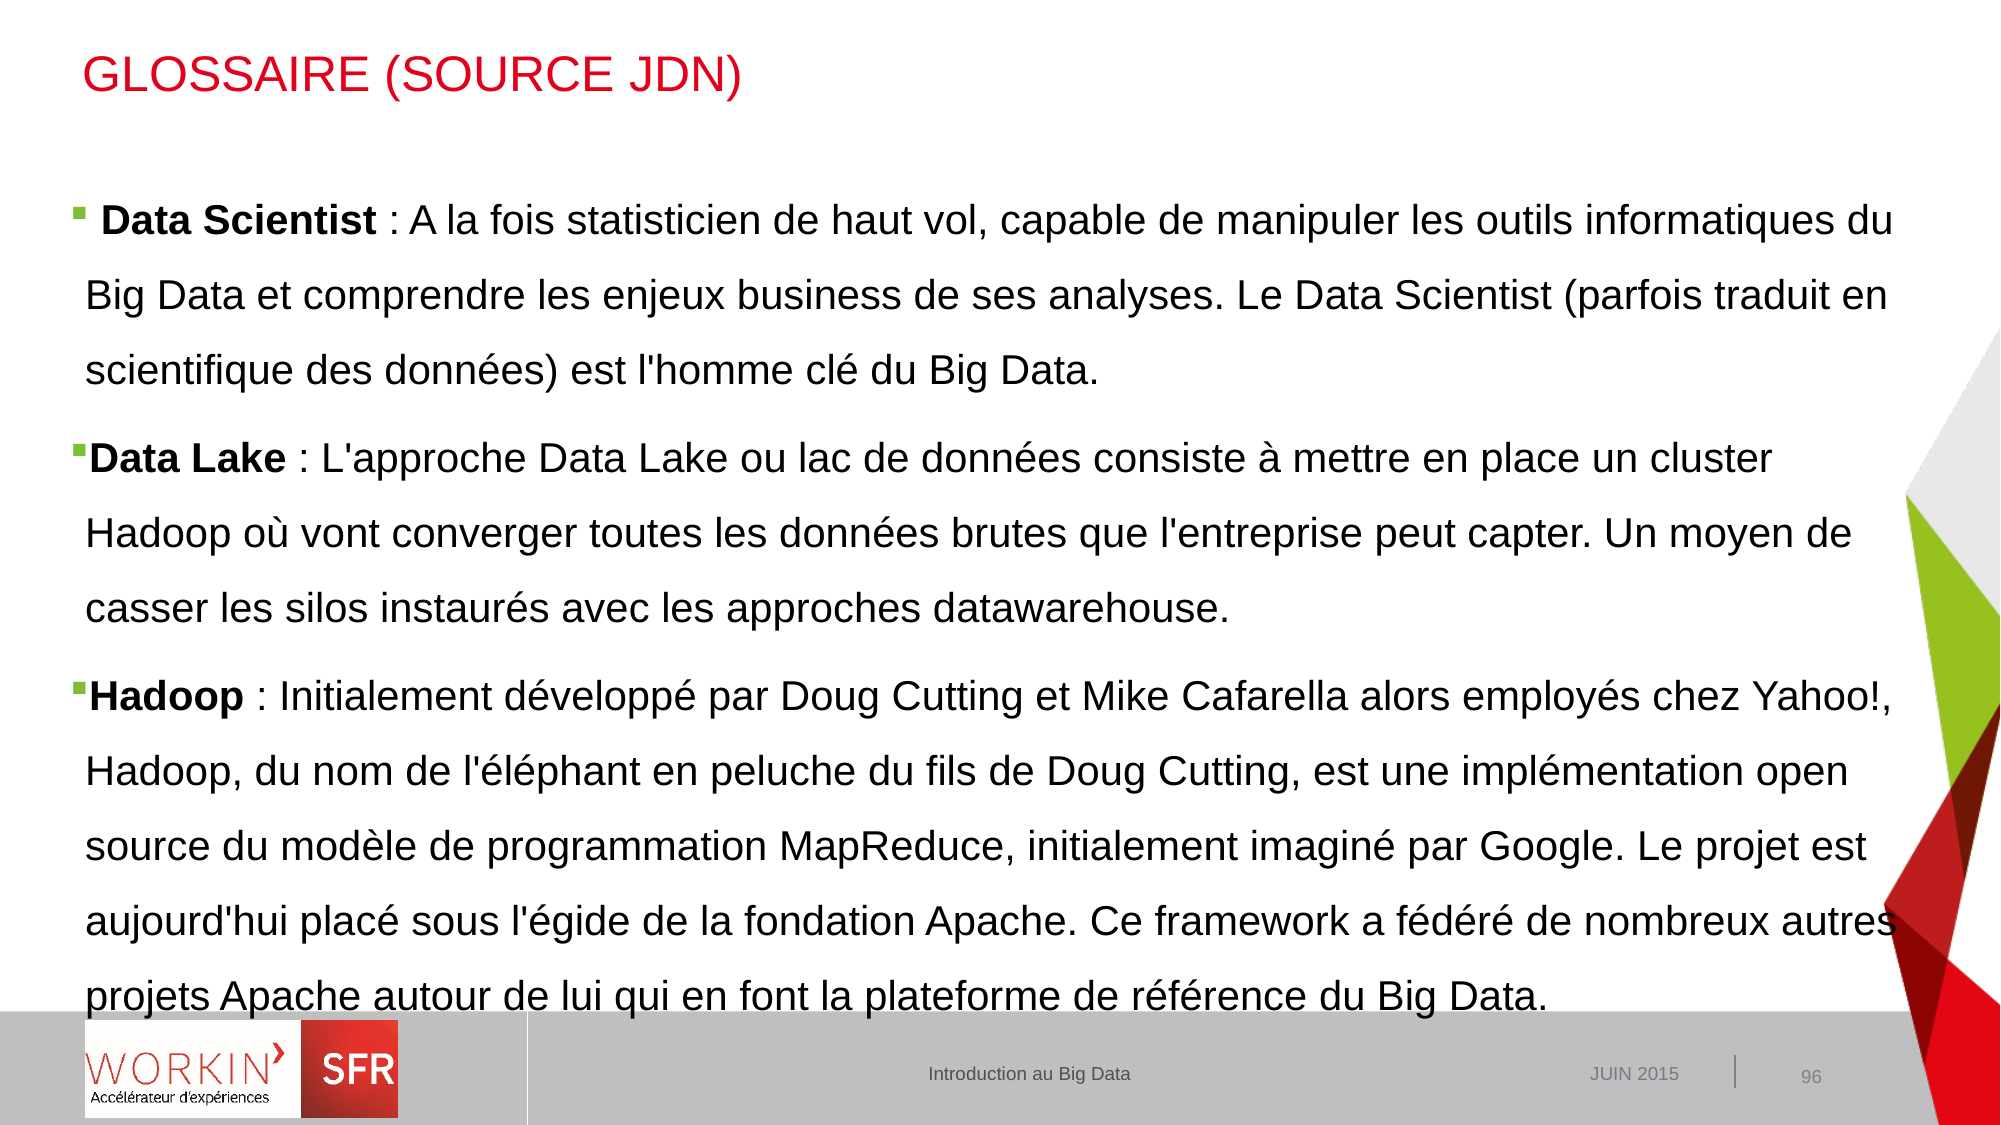

# Glossaire (source JDN)
 Data Scientist : A la fois statisticien de haut vol, capable de manipuler les outils informatiques du Big Data et comprendre les enjeux business de ses analyses. Le Data Scientist (parfois traduit en scientifique des données) est l'homme clé du Big Data.
Data Lake : L'approche Data Lake ou lac de données consiste à mettre en place un cluster Hadoop où vont converger toutes les données brutes que l'entreprise peut capter. Un moyen de casser les silos instaurés avec les approches datawarehouse.
Hadoop : Initialement développé par Doug Cutting et Mike Cafarella alors employés chez Yahoo!, Hadoop, du nom de l'éléphant en peluche du fils de Doug Cutting, est une implémentation open source du modèle de programmation MapReduce, initialement imaginé par Google. Le projet est aujourd'hui placé sous l'égide de la fondation Apache. Ce framework a fédéré de nombreux autres projets Apache autour de lui qui en font la plateforme de référence du Big Data.

JUIN 2015
96